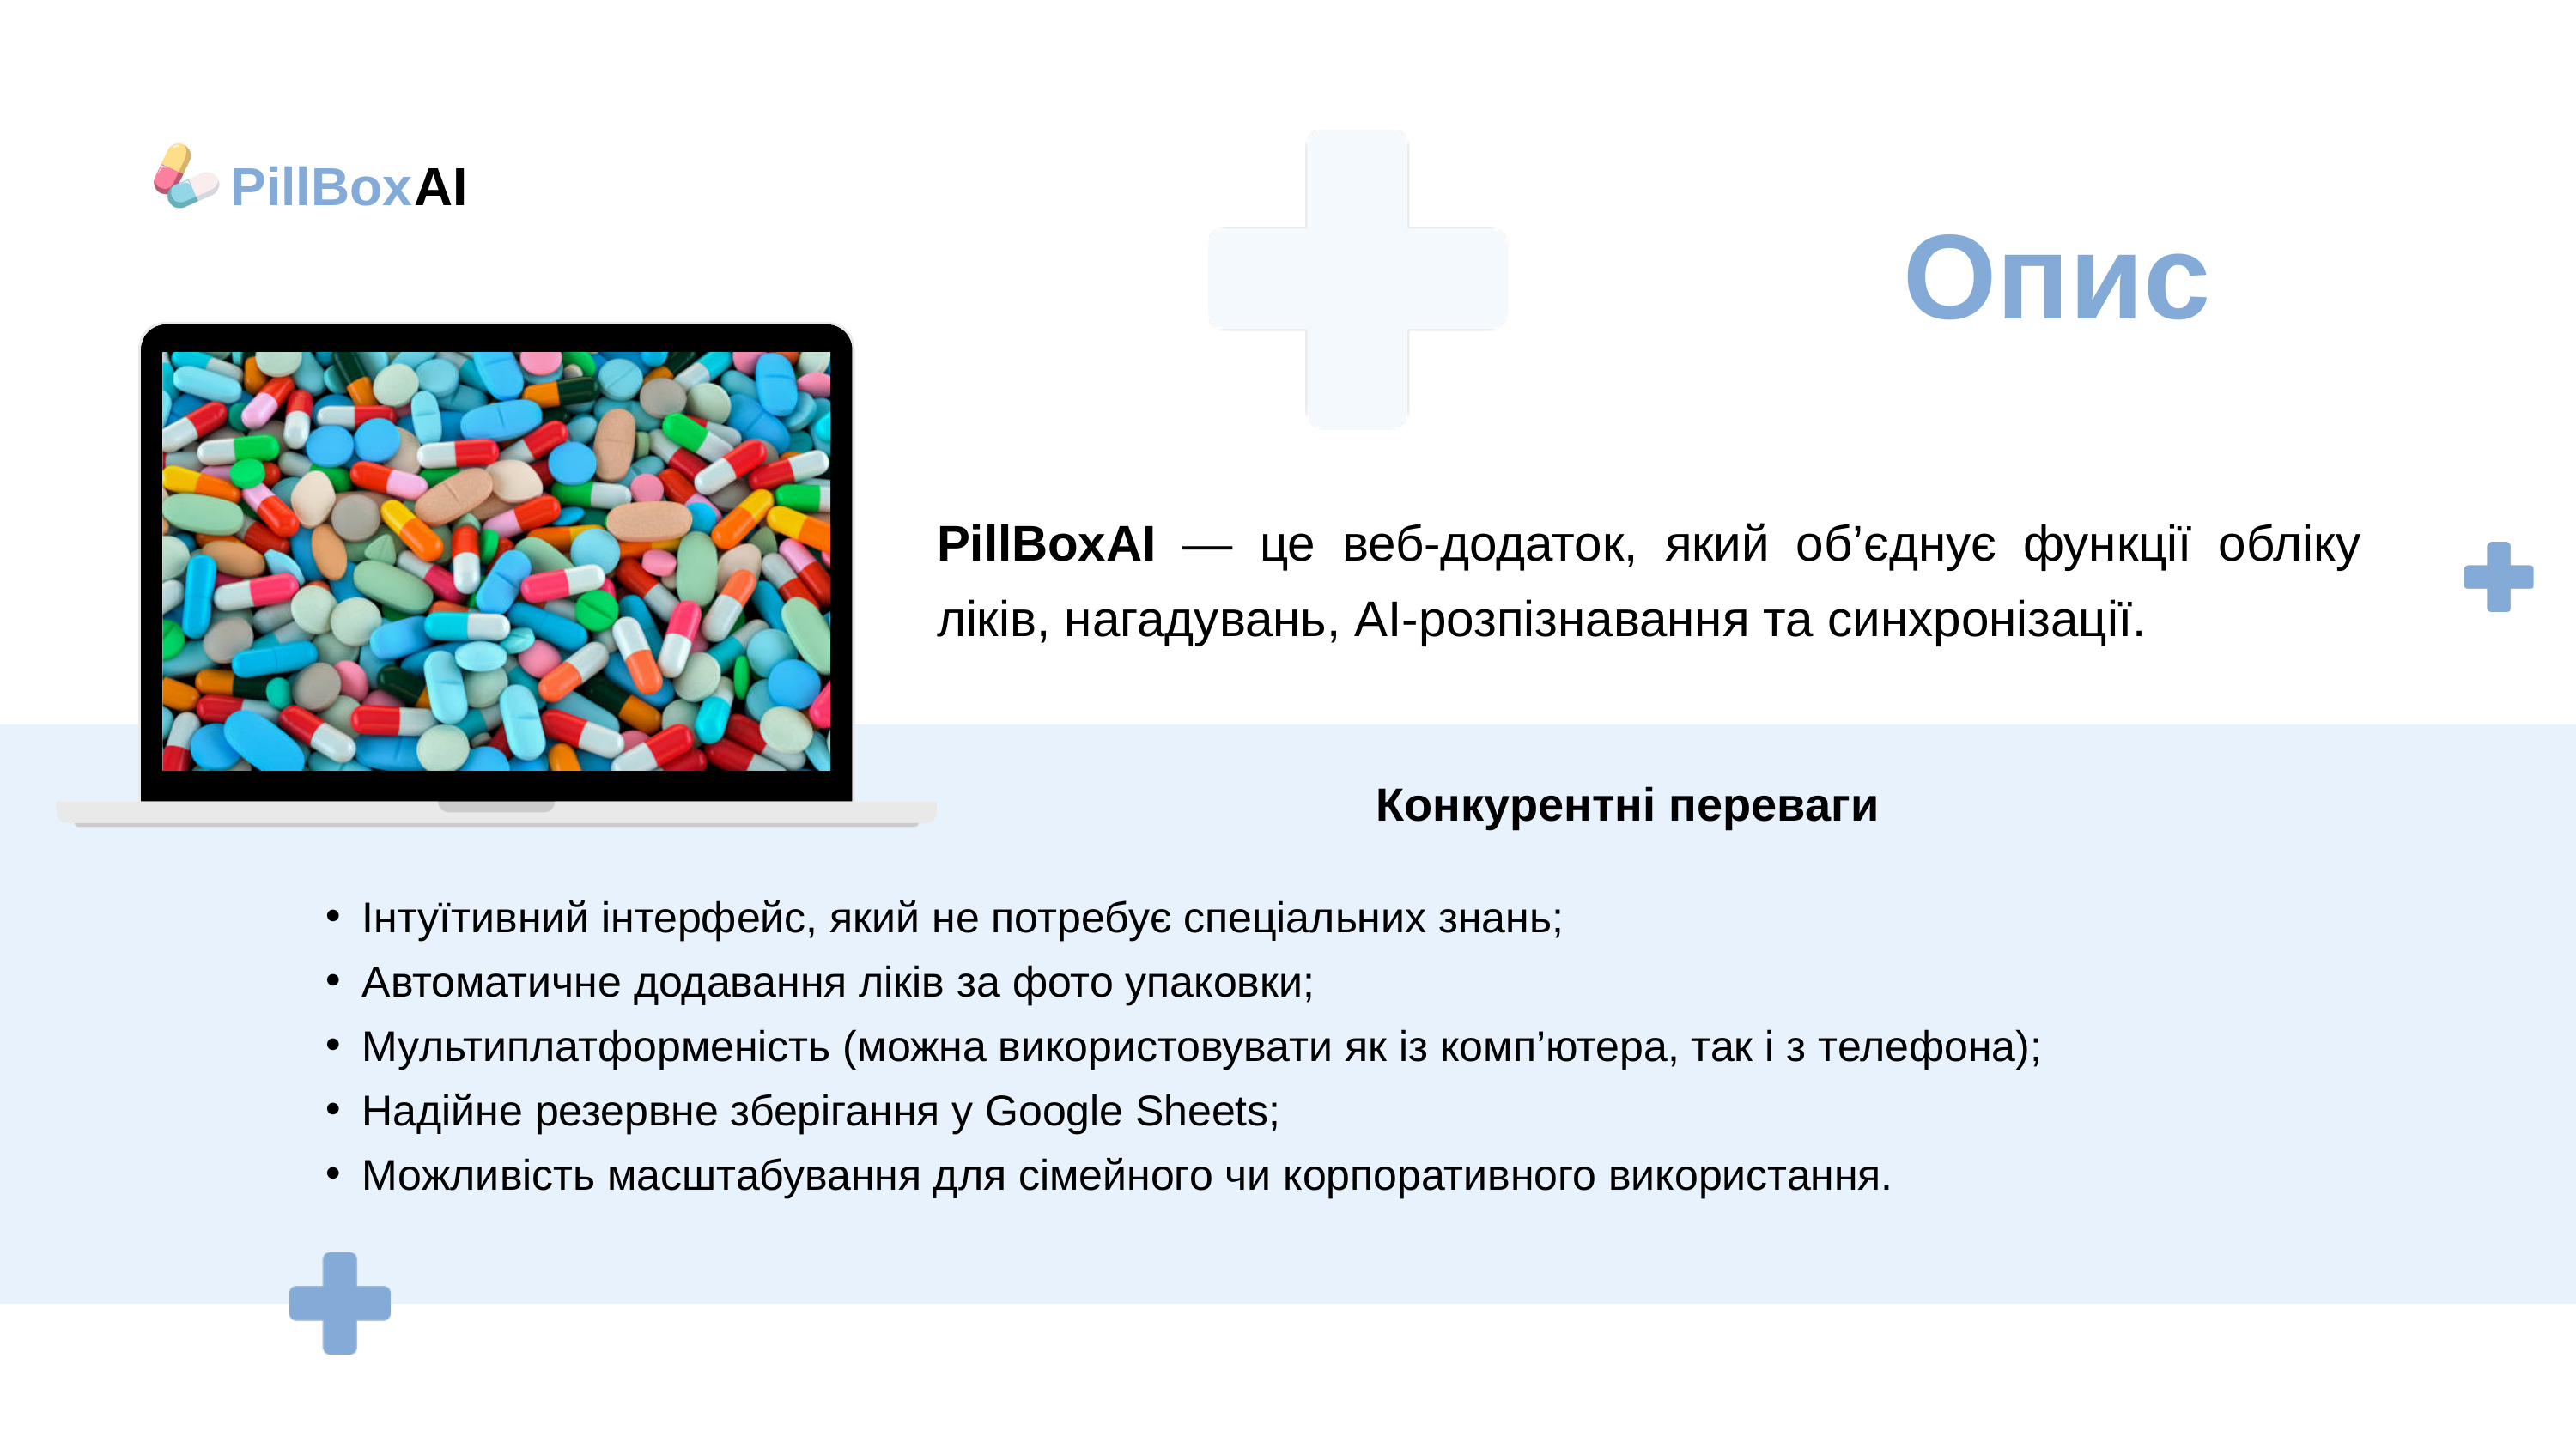

AI
PillBox
Опис

PillBoxAI — це веб-додаток, який об’єднує функції обліку ліків, нагадувань, AI-розпізнавання та синхронізації.

Конкурентні переваги
Інтуїтивний інтерфейс, який не потребує спеціальних знань;
Автоматичне додавання ліків за фото упаковки;
Мультиплатформеність (можна використовувати як із комп’ютера, так і з телефона);
Надійне резервне зберігання у Google Sheets;
Можливість масштабування для сімейного чи корпоративного використання.